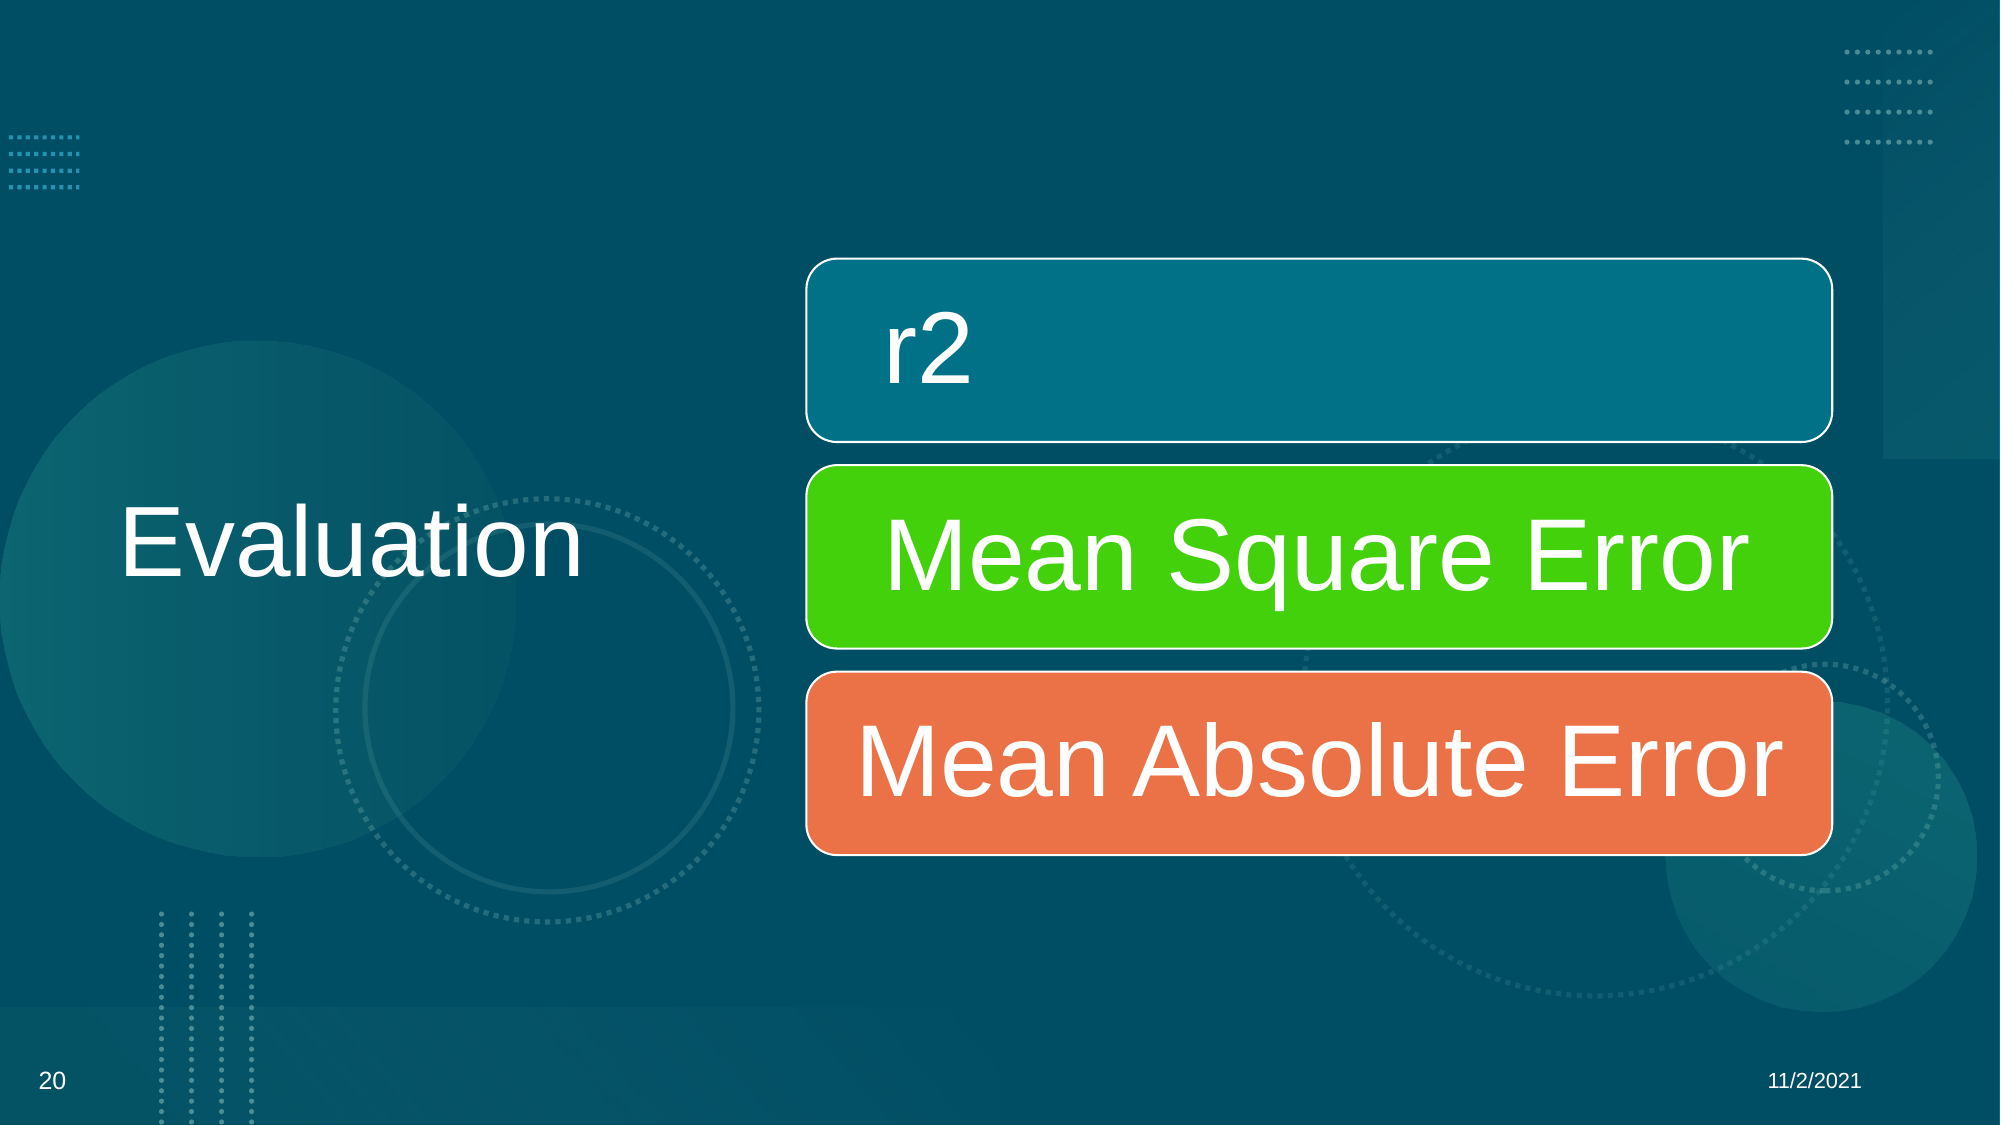

Evaluation
 r2
 Mean Square Error
Mean Absolute Error

11/2/2021
20